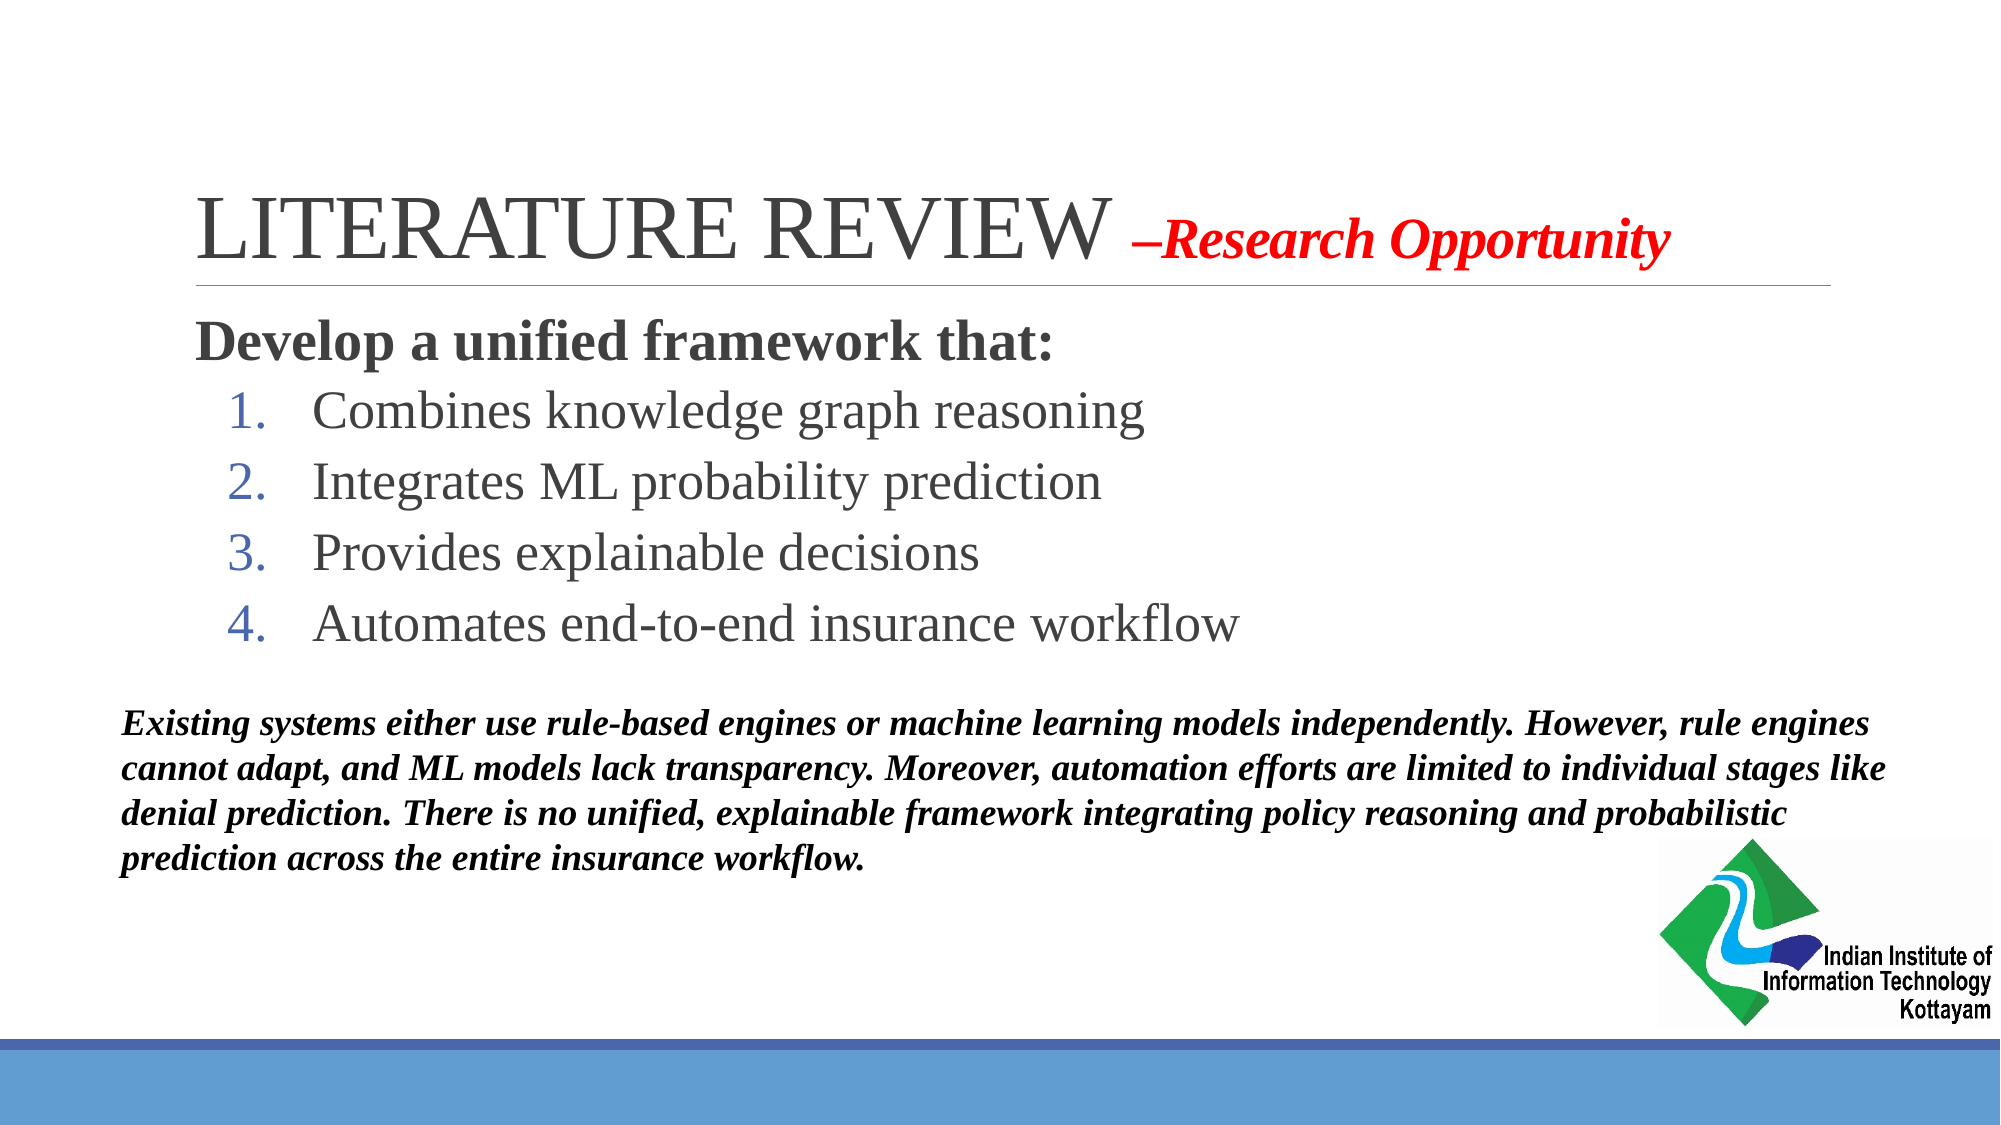

# LITERATURE REVIEW –Research Opportunity
Develop a unified framework that:
Combines knowledge graph reasoning
Integrates ML probability prediction
Provides explainable decisions
Automates end-to-end insurance workflow
Existing systems either use rule-based engines or machine learning models independently. However, rule engines cannot adapt, and ML models lack transparency. Moreover, automation efforts are limited to individual stages like denial prediction. There is no unified, explainable framework integrating policy reasoning and probabilistic prediction across the entire insurance workflow.